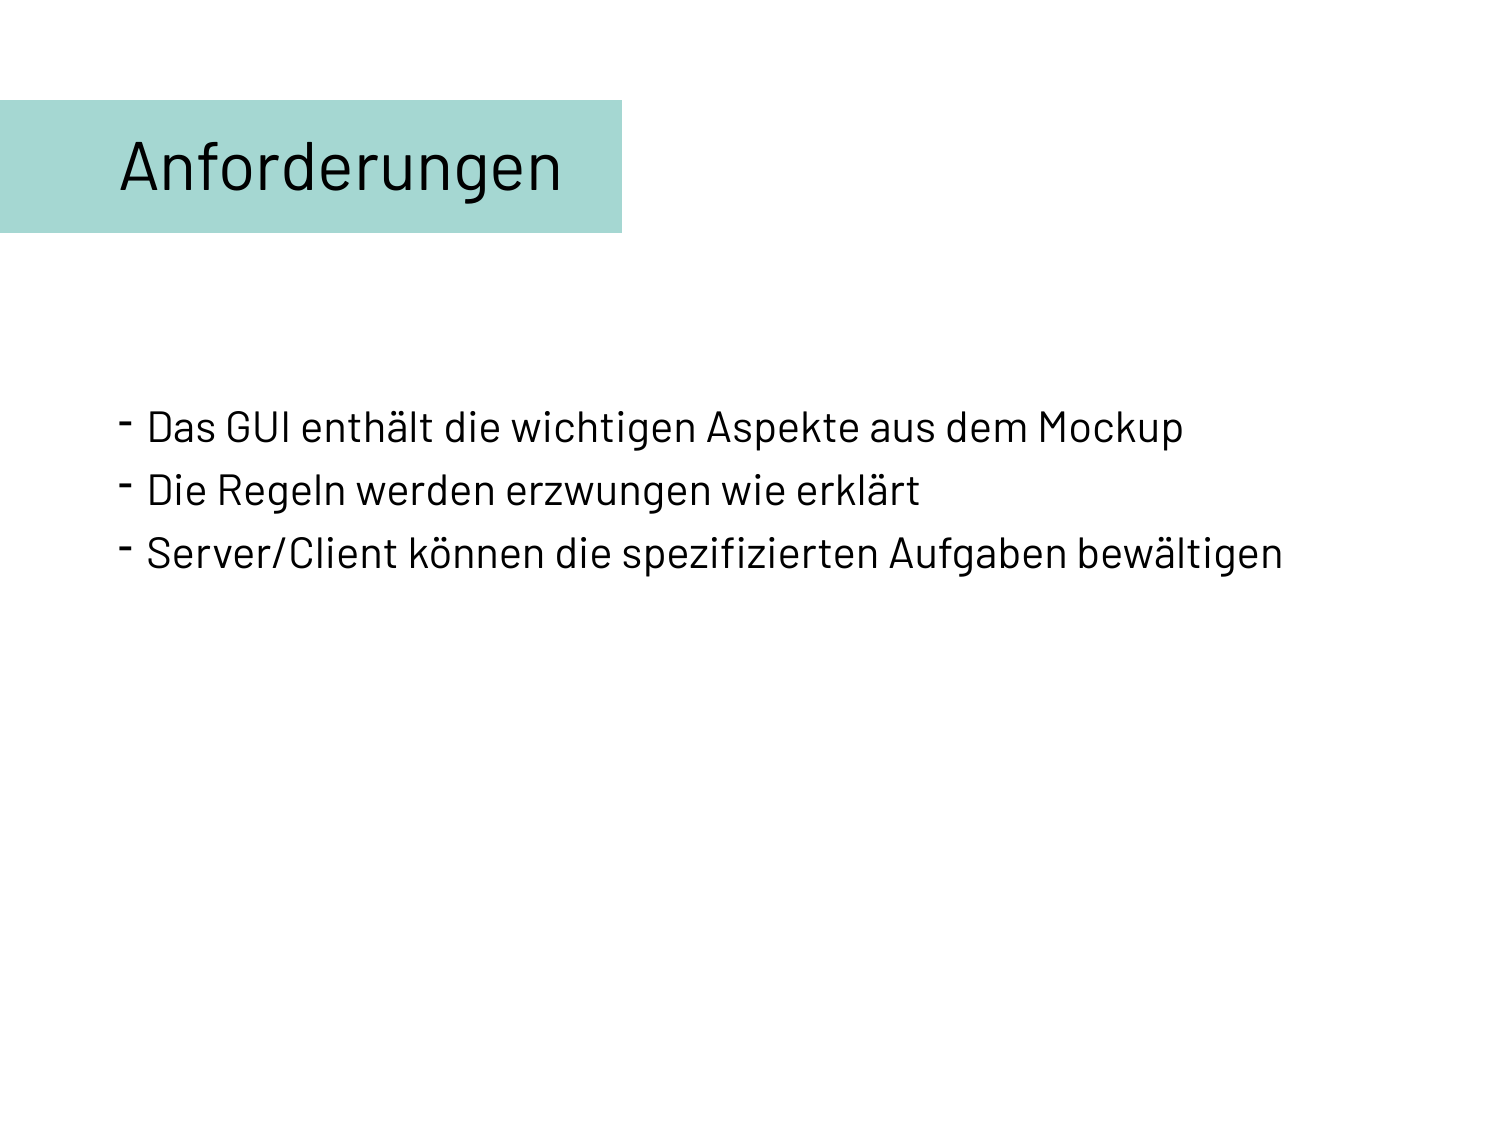

# Anforderungen

Das GUI enthält die wichtigen Aspekte aus dem Mockup
Die Regeln werden erzwungen wie erklärt
Server/Client können die spezifizierten Aufgaben bewältigen